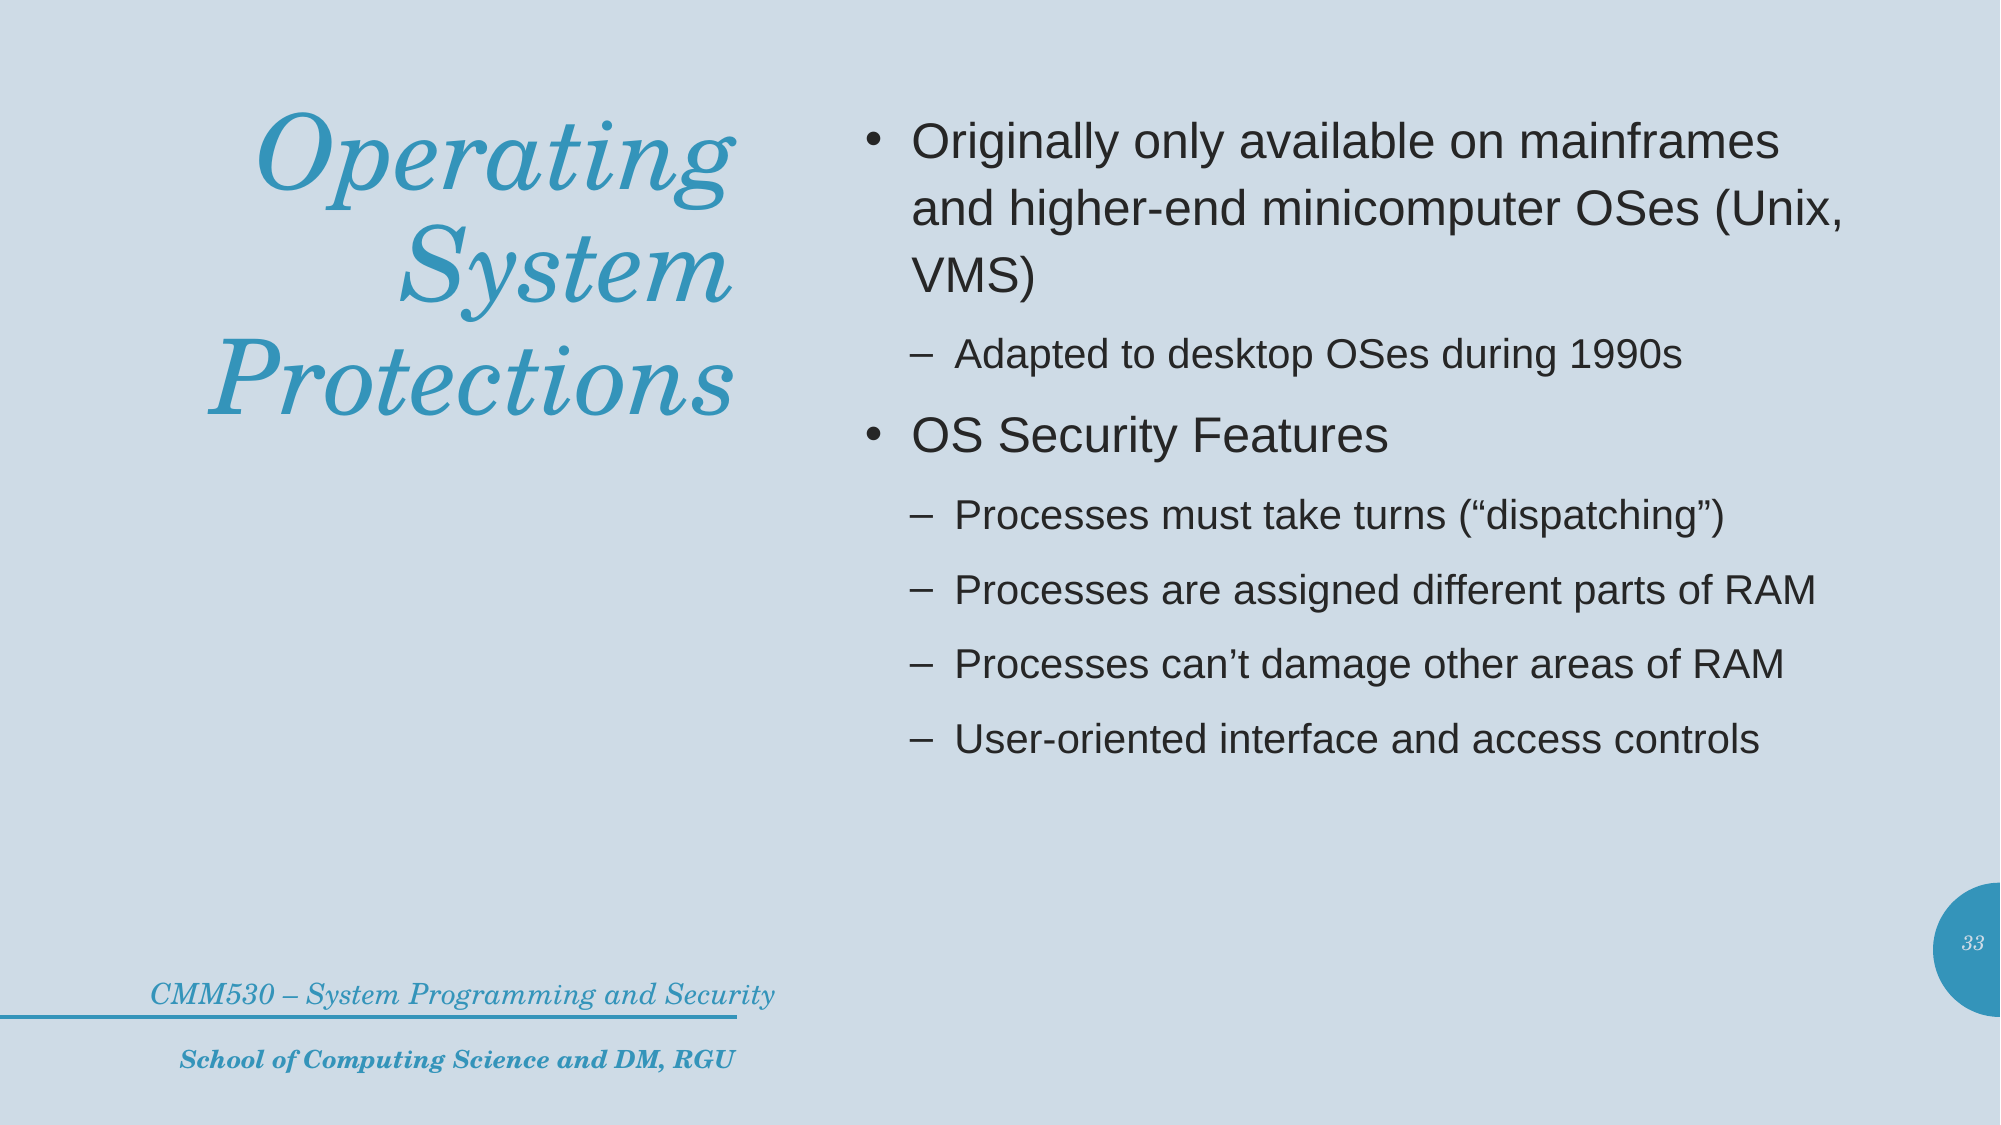

# Operating System Protections
Originally only available on mainframes and higher-end minicomputer OSes (Unix, VMS)
Adapted to desktop OSes during 1990s
OS Security Features
Processes must take turns (“dispatching”)
Processes are assigned different parts of RAM
Processes can’t damage other areas of RAM
User-oriented interface and access controls

33